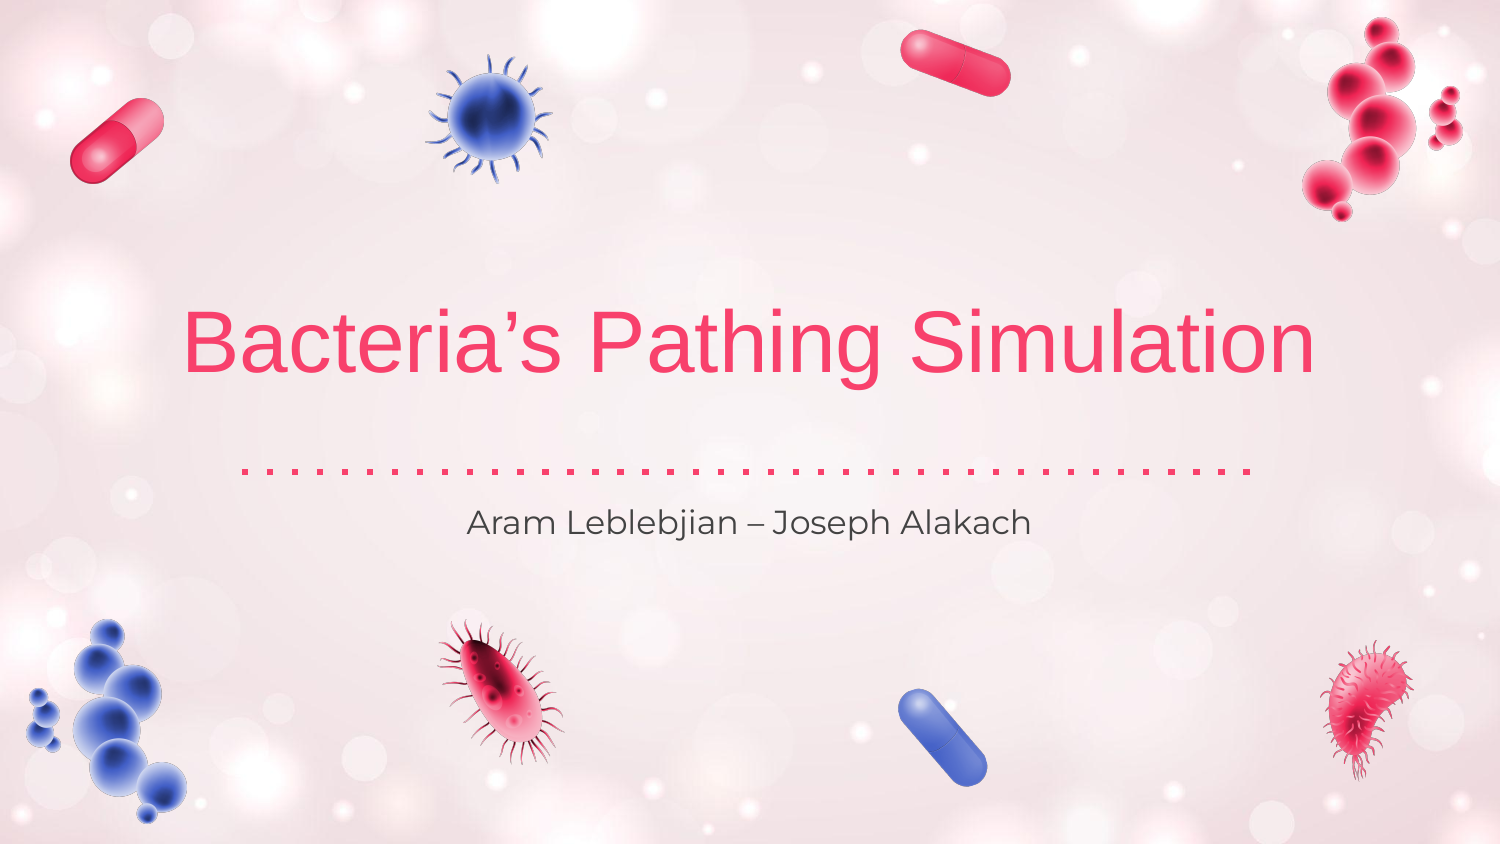

# Bacteria’s Pathing Simulation
Aram Leblebjian – Joseph Alakach